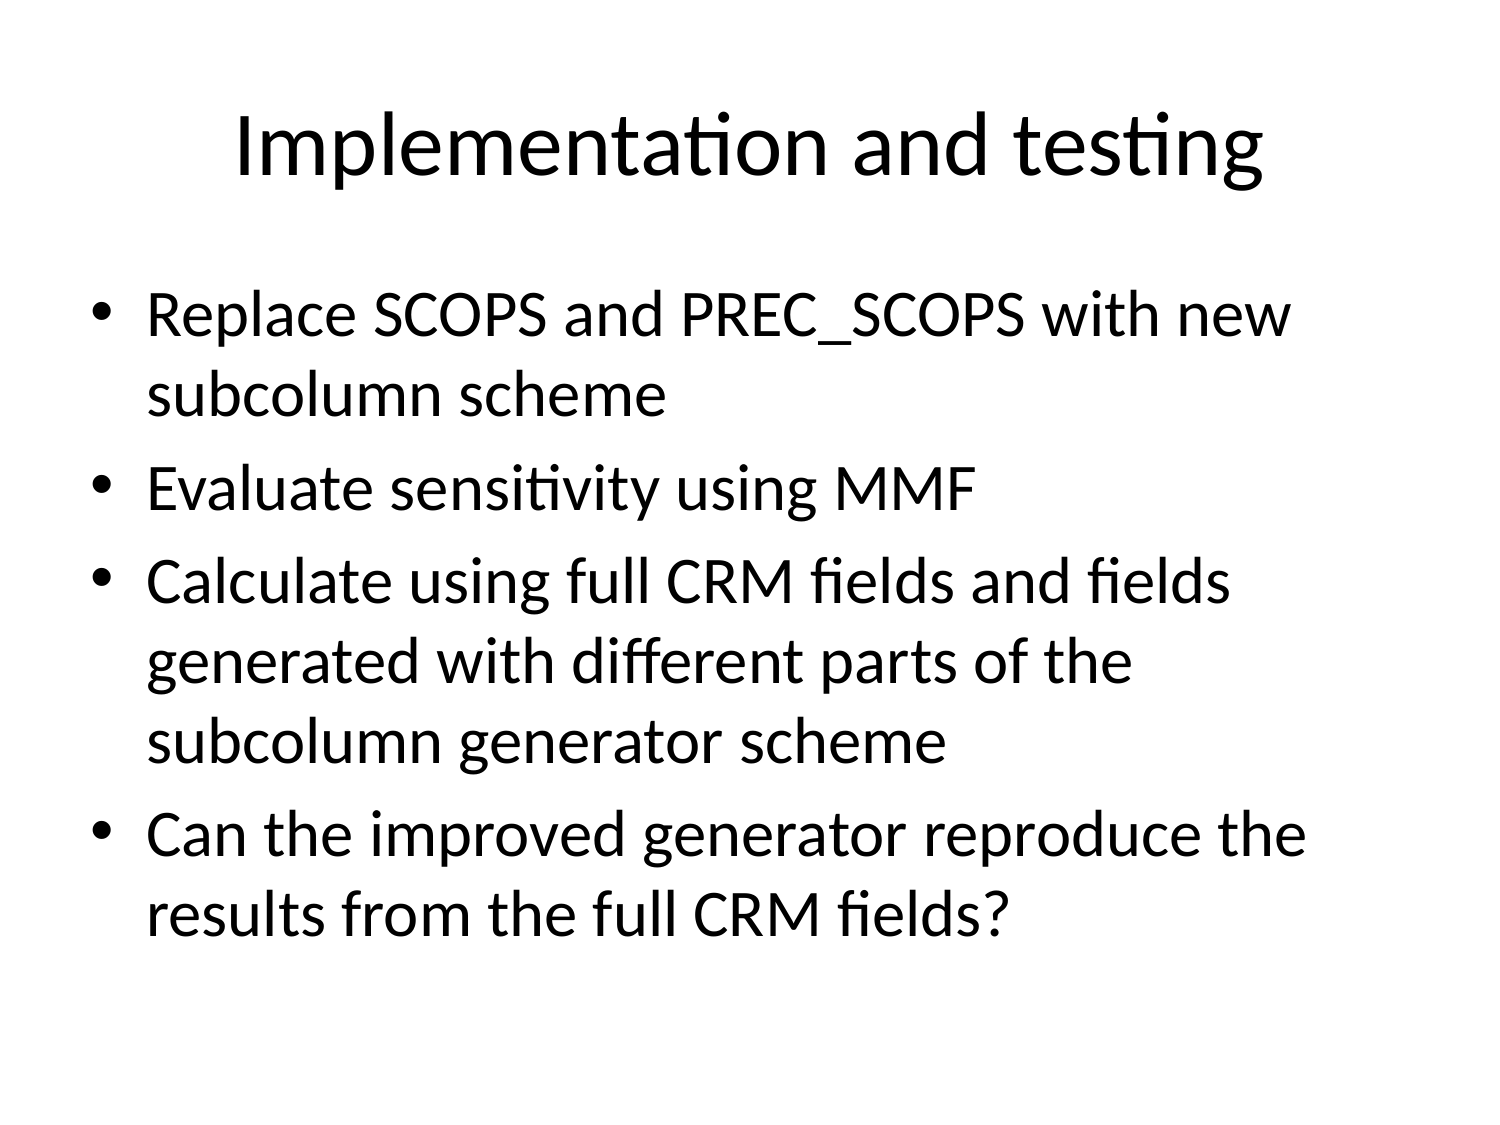

# Implementation and testing
Replace SCOPS and PREC_SCOPS with new subcolumn scheme
Evaluate sensitivity using MMF
Calculate using full CRM fields and fields generated with different parts of the subcolumn generator scheme
Can the improved generator reproduce the results from the full CRM fields?